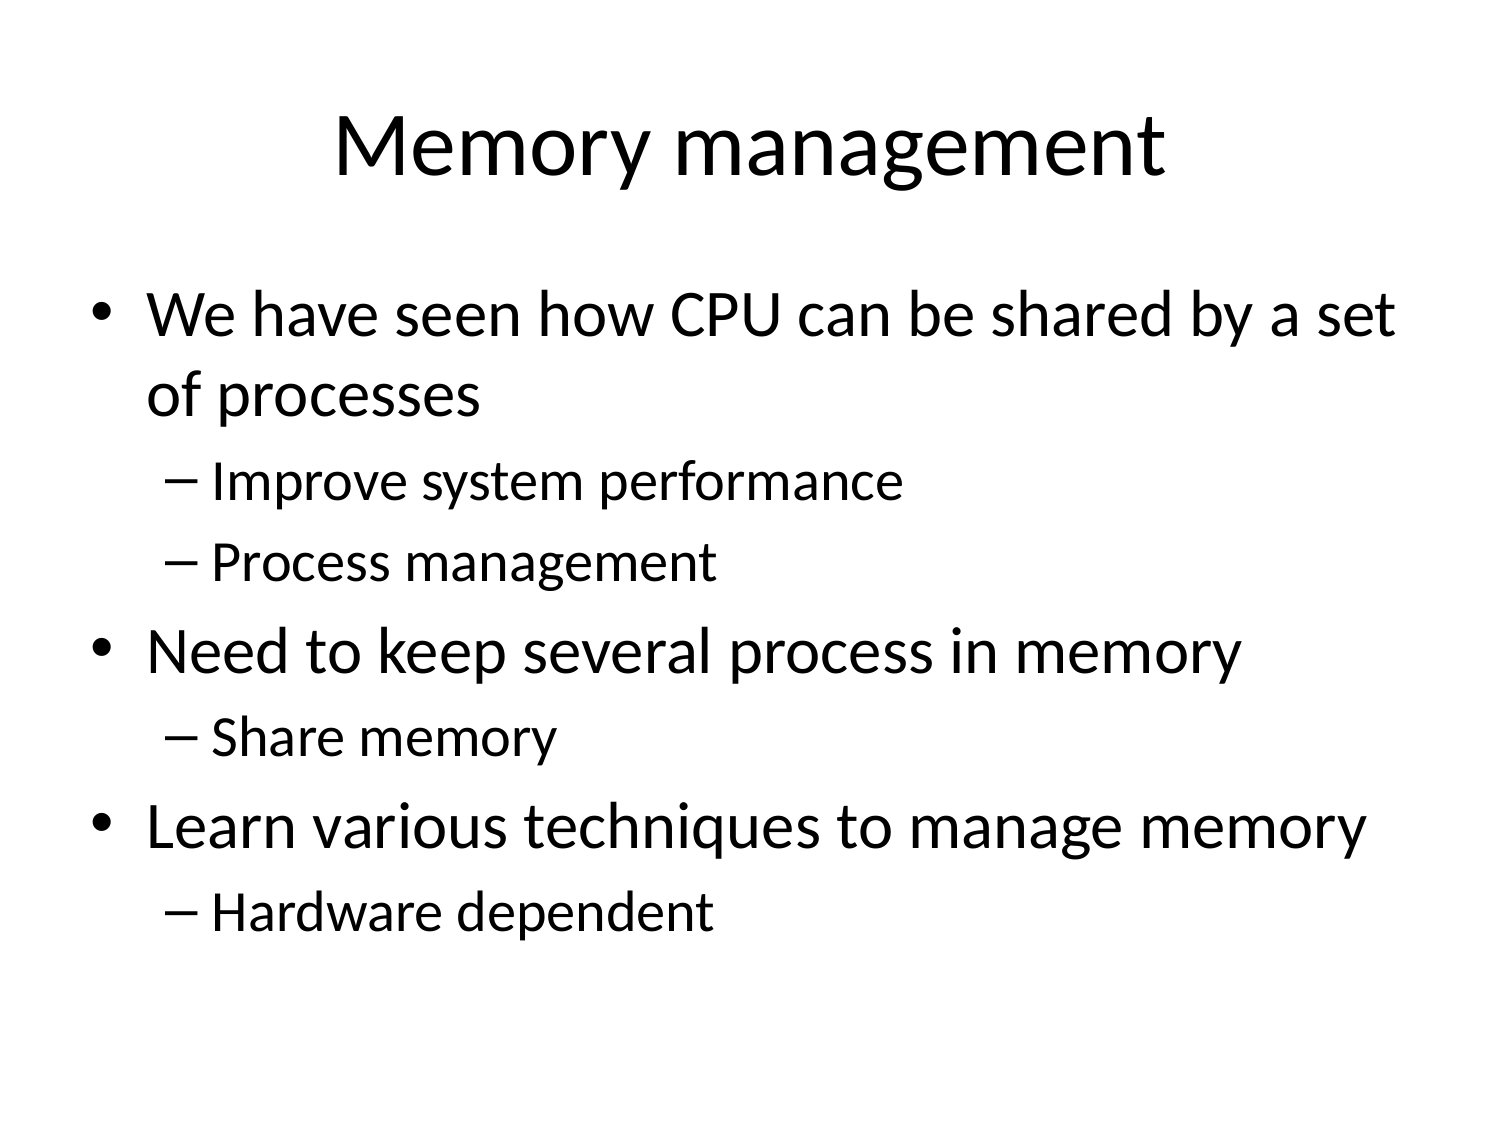

# Memory management
We have seen how CPU can be shared by a set of processes
Improve system performance
Process management
Need to keep several process in memory
Share memory
Learn various techniques to manage memory
Hardware dependent